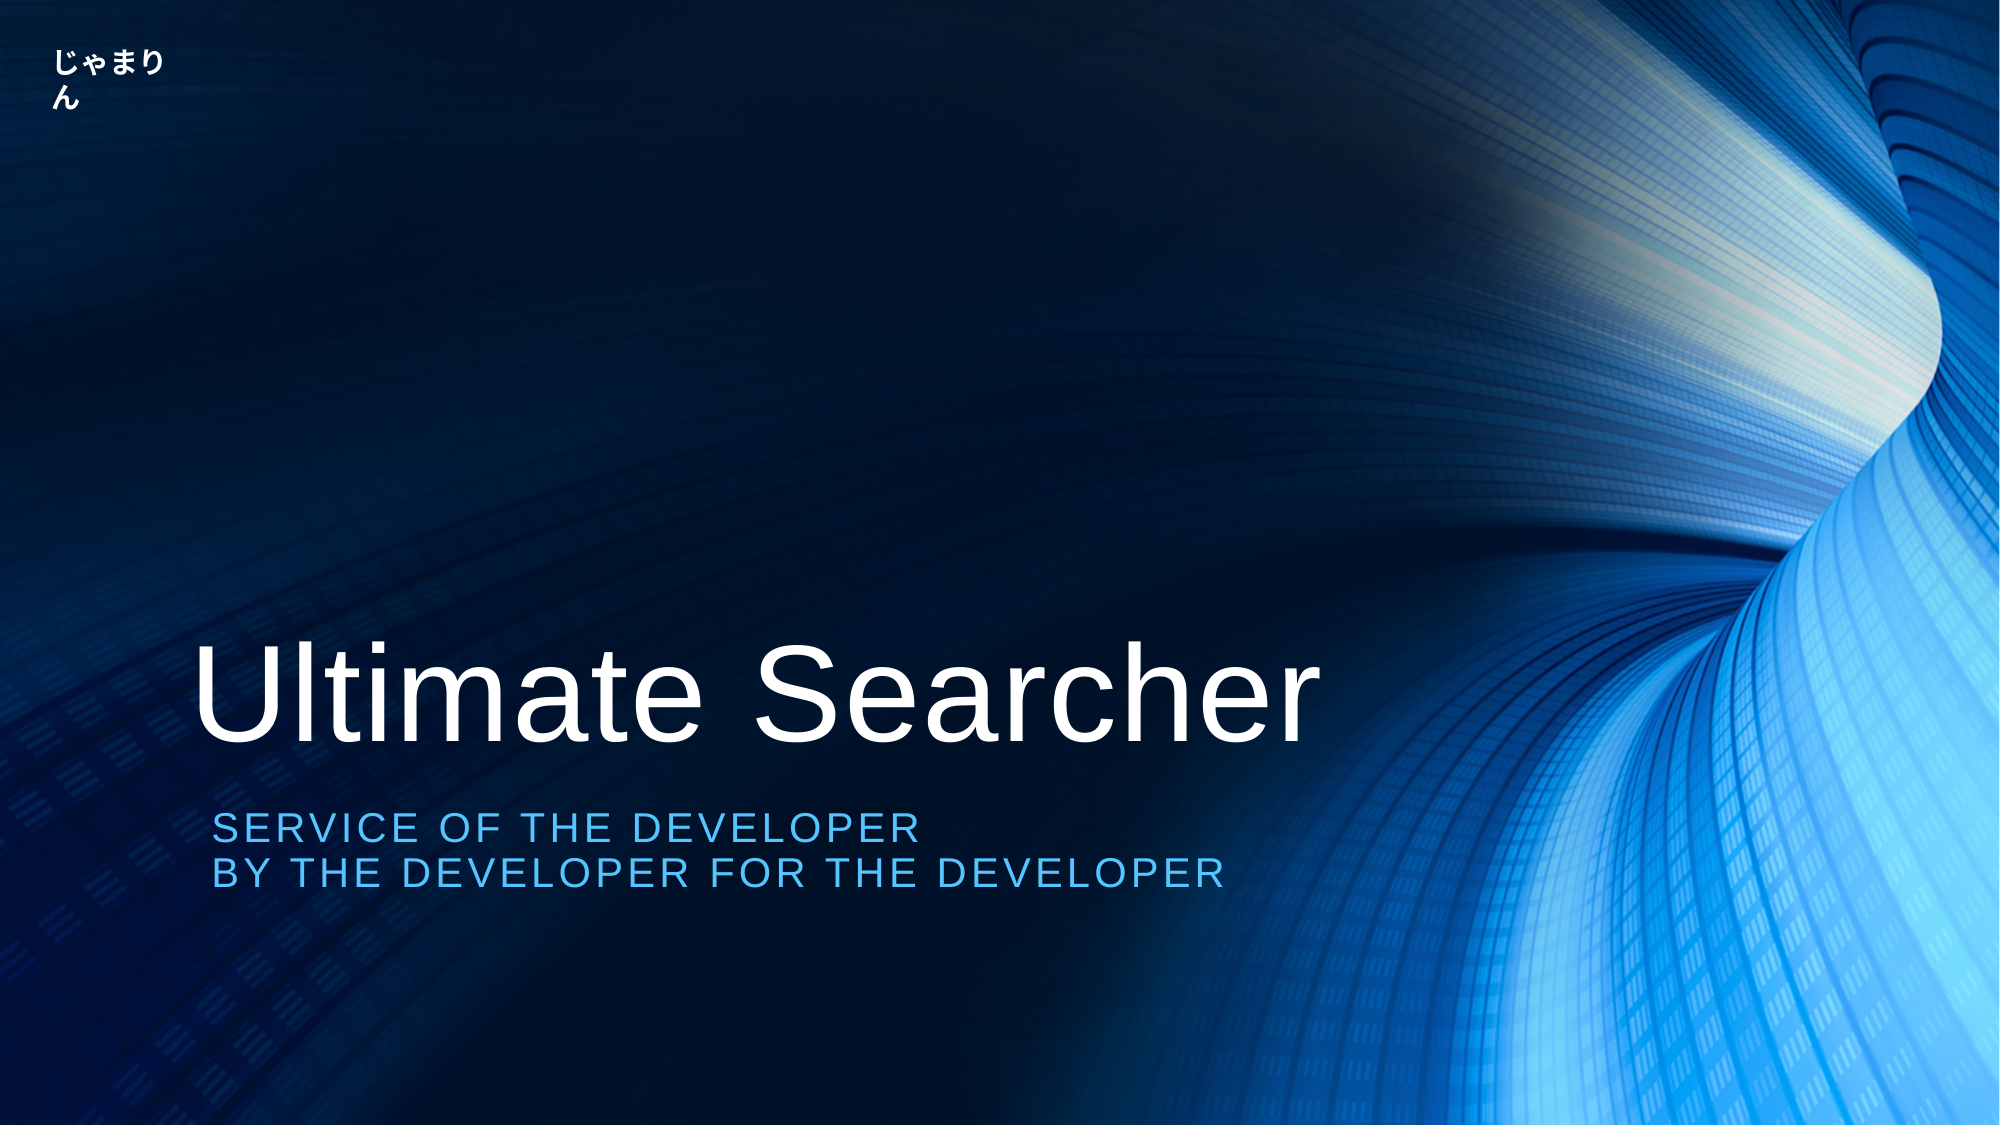

# Ultimate Searcher
service of the developer
by the developer for the developer